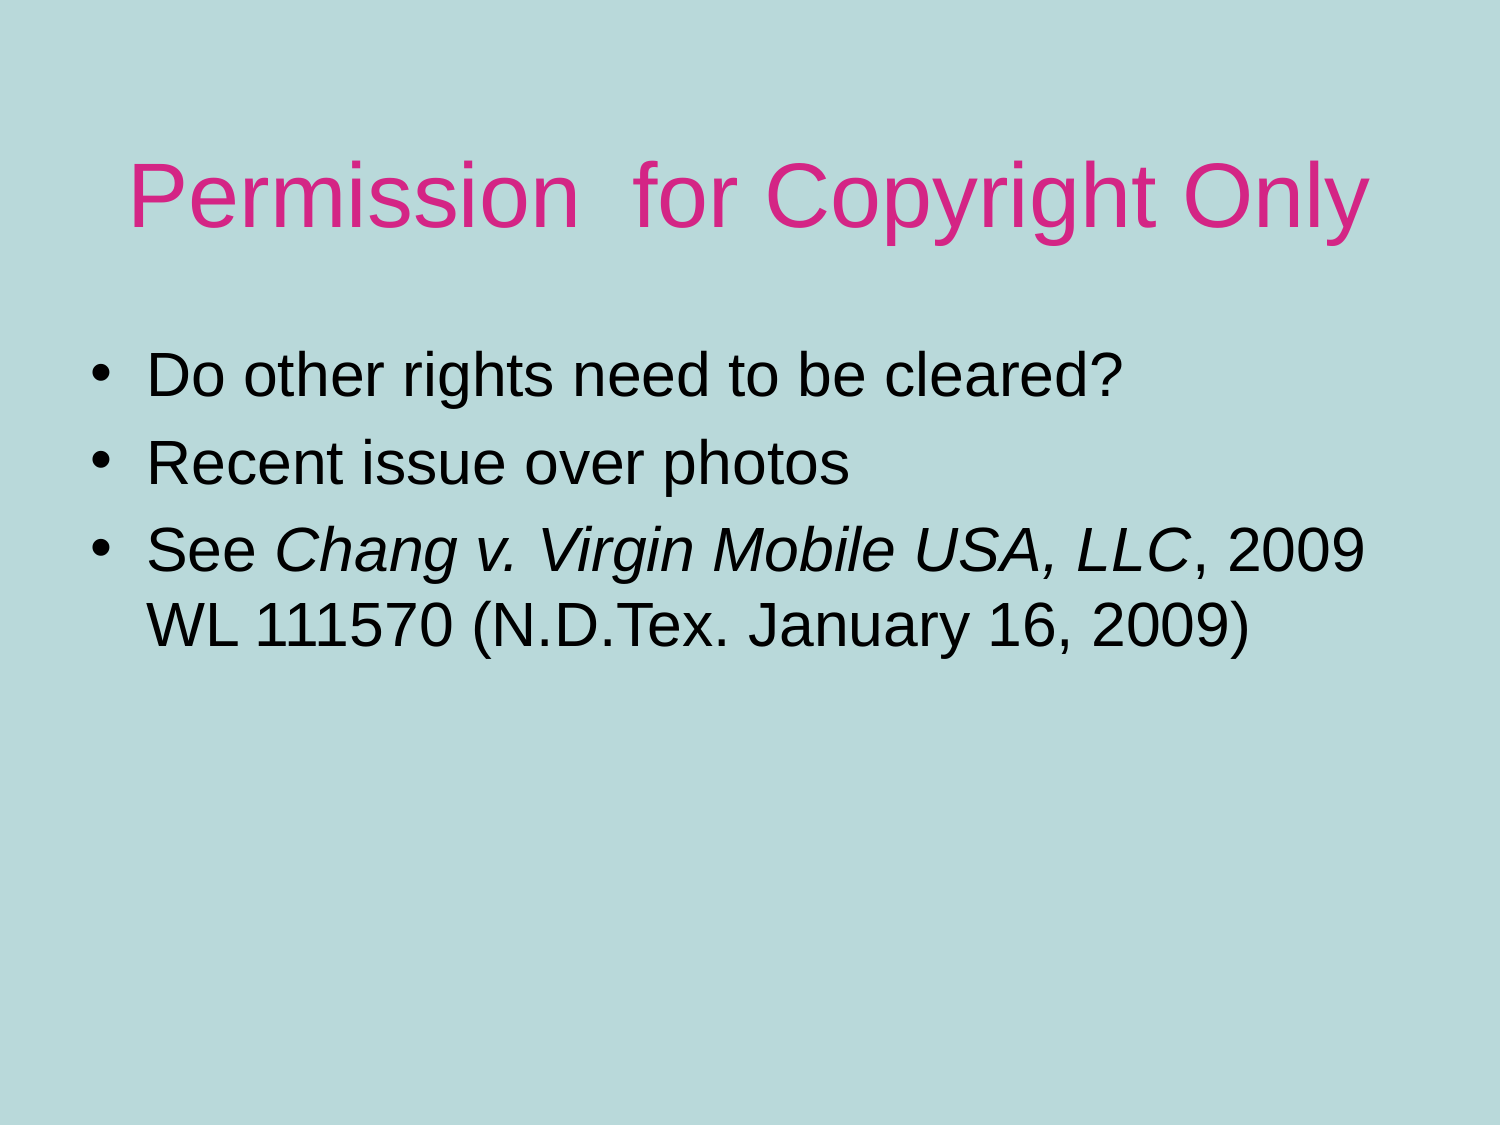

# Permission  for Copyright Only
Do other rights need to be cleared?
Recent issue over photos
See Chang v. Virgin Mobile USA, LLC, 2009 WL 111570 (N.D.Tex. January 16, 2009)